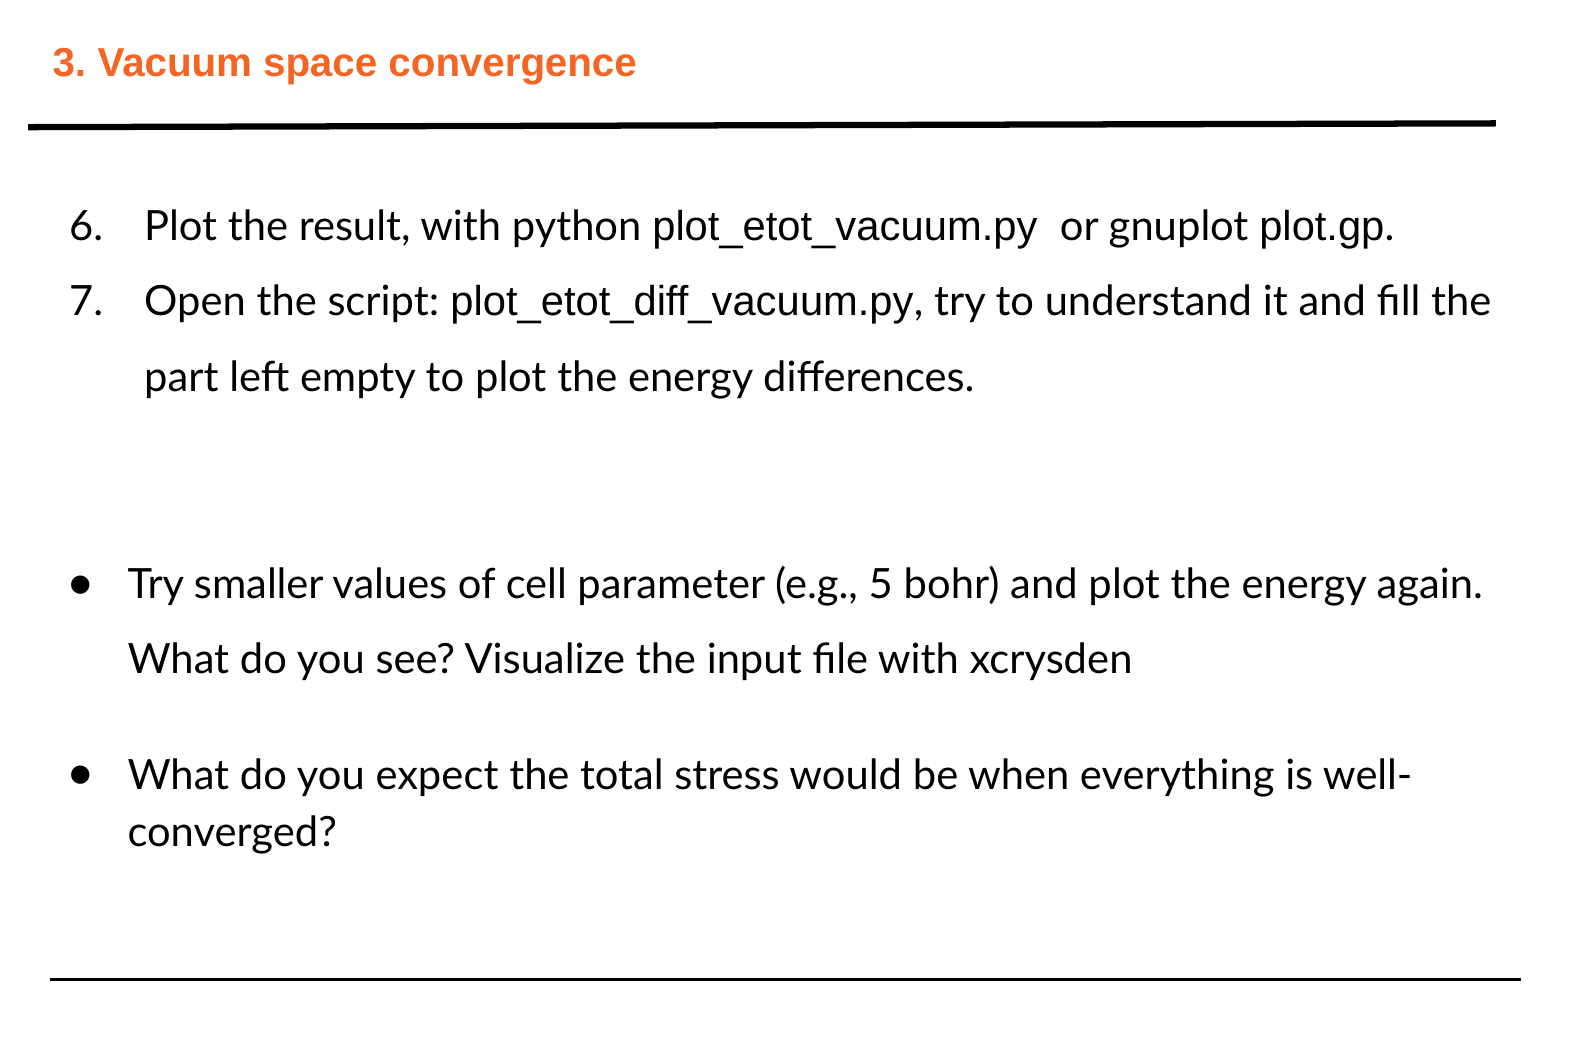

# 3. Vacuum space convergence
Plot the result, with python plot_etot_vacuum.py  or gnuplot plot.gp.
Open the script: plot_etot_diff_vacuum.py, try to understand it and fill the part left empty to plot the energy differences.

Try smaller values of cell parameter (e.g., 5 bohr) and plot the energy again. What do you see? Visualize the input file with xcrysden

What do you expect the total stress would be when everything is well-converged?